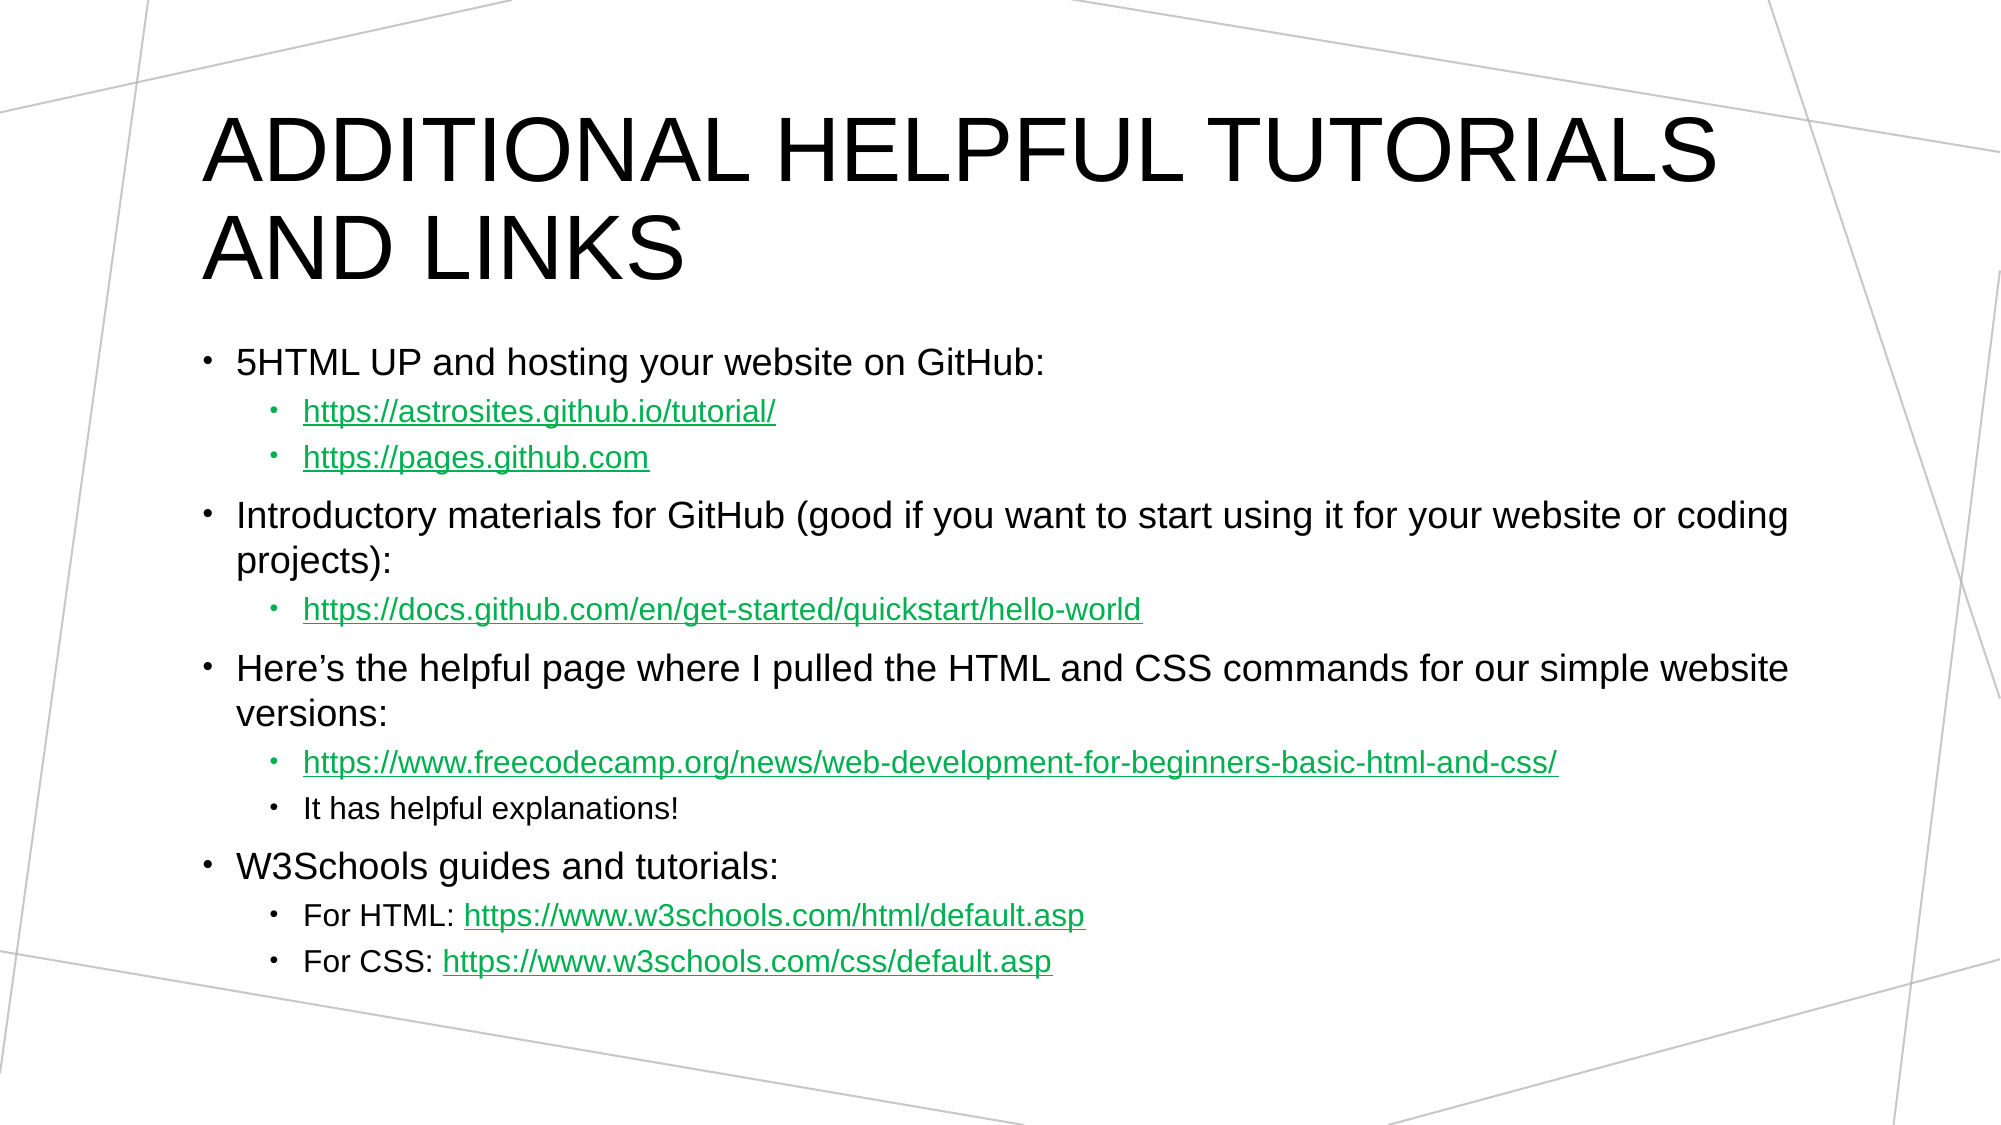

# Additional Helpful tutorials and links
5HTML UP and hosting your website on GitHub:
https://astrosites.github.io/tutorial/
https://pages.github.com
Introductory materials for GitHub (good if you want to start using it for your website or coding projects):
https://docs.github.com/en/get-started/quickstart/hello-world
Here’s the helpful page where I pulled the HTML and CSS commands for our simple website versions:
https://www.freecodecamp.org/news/web-development-for-beginners-basic-html-and-css/
It has helpful explanations!
W3Schools guides and tutorials:
For HTML: https://www.w3schools.com/html/default.asp
For CSS: https://www.w3schools.com/css/default.asp